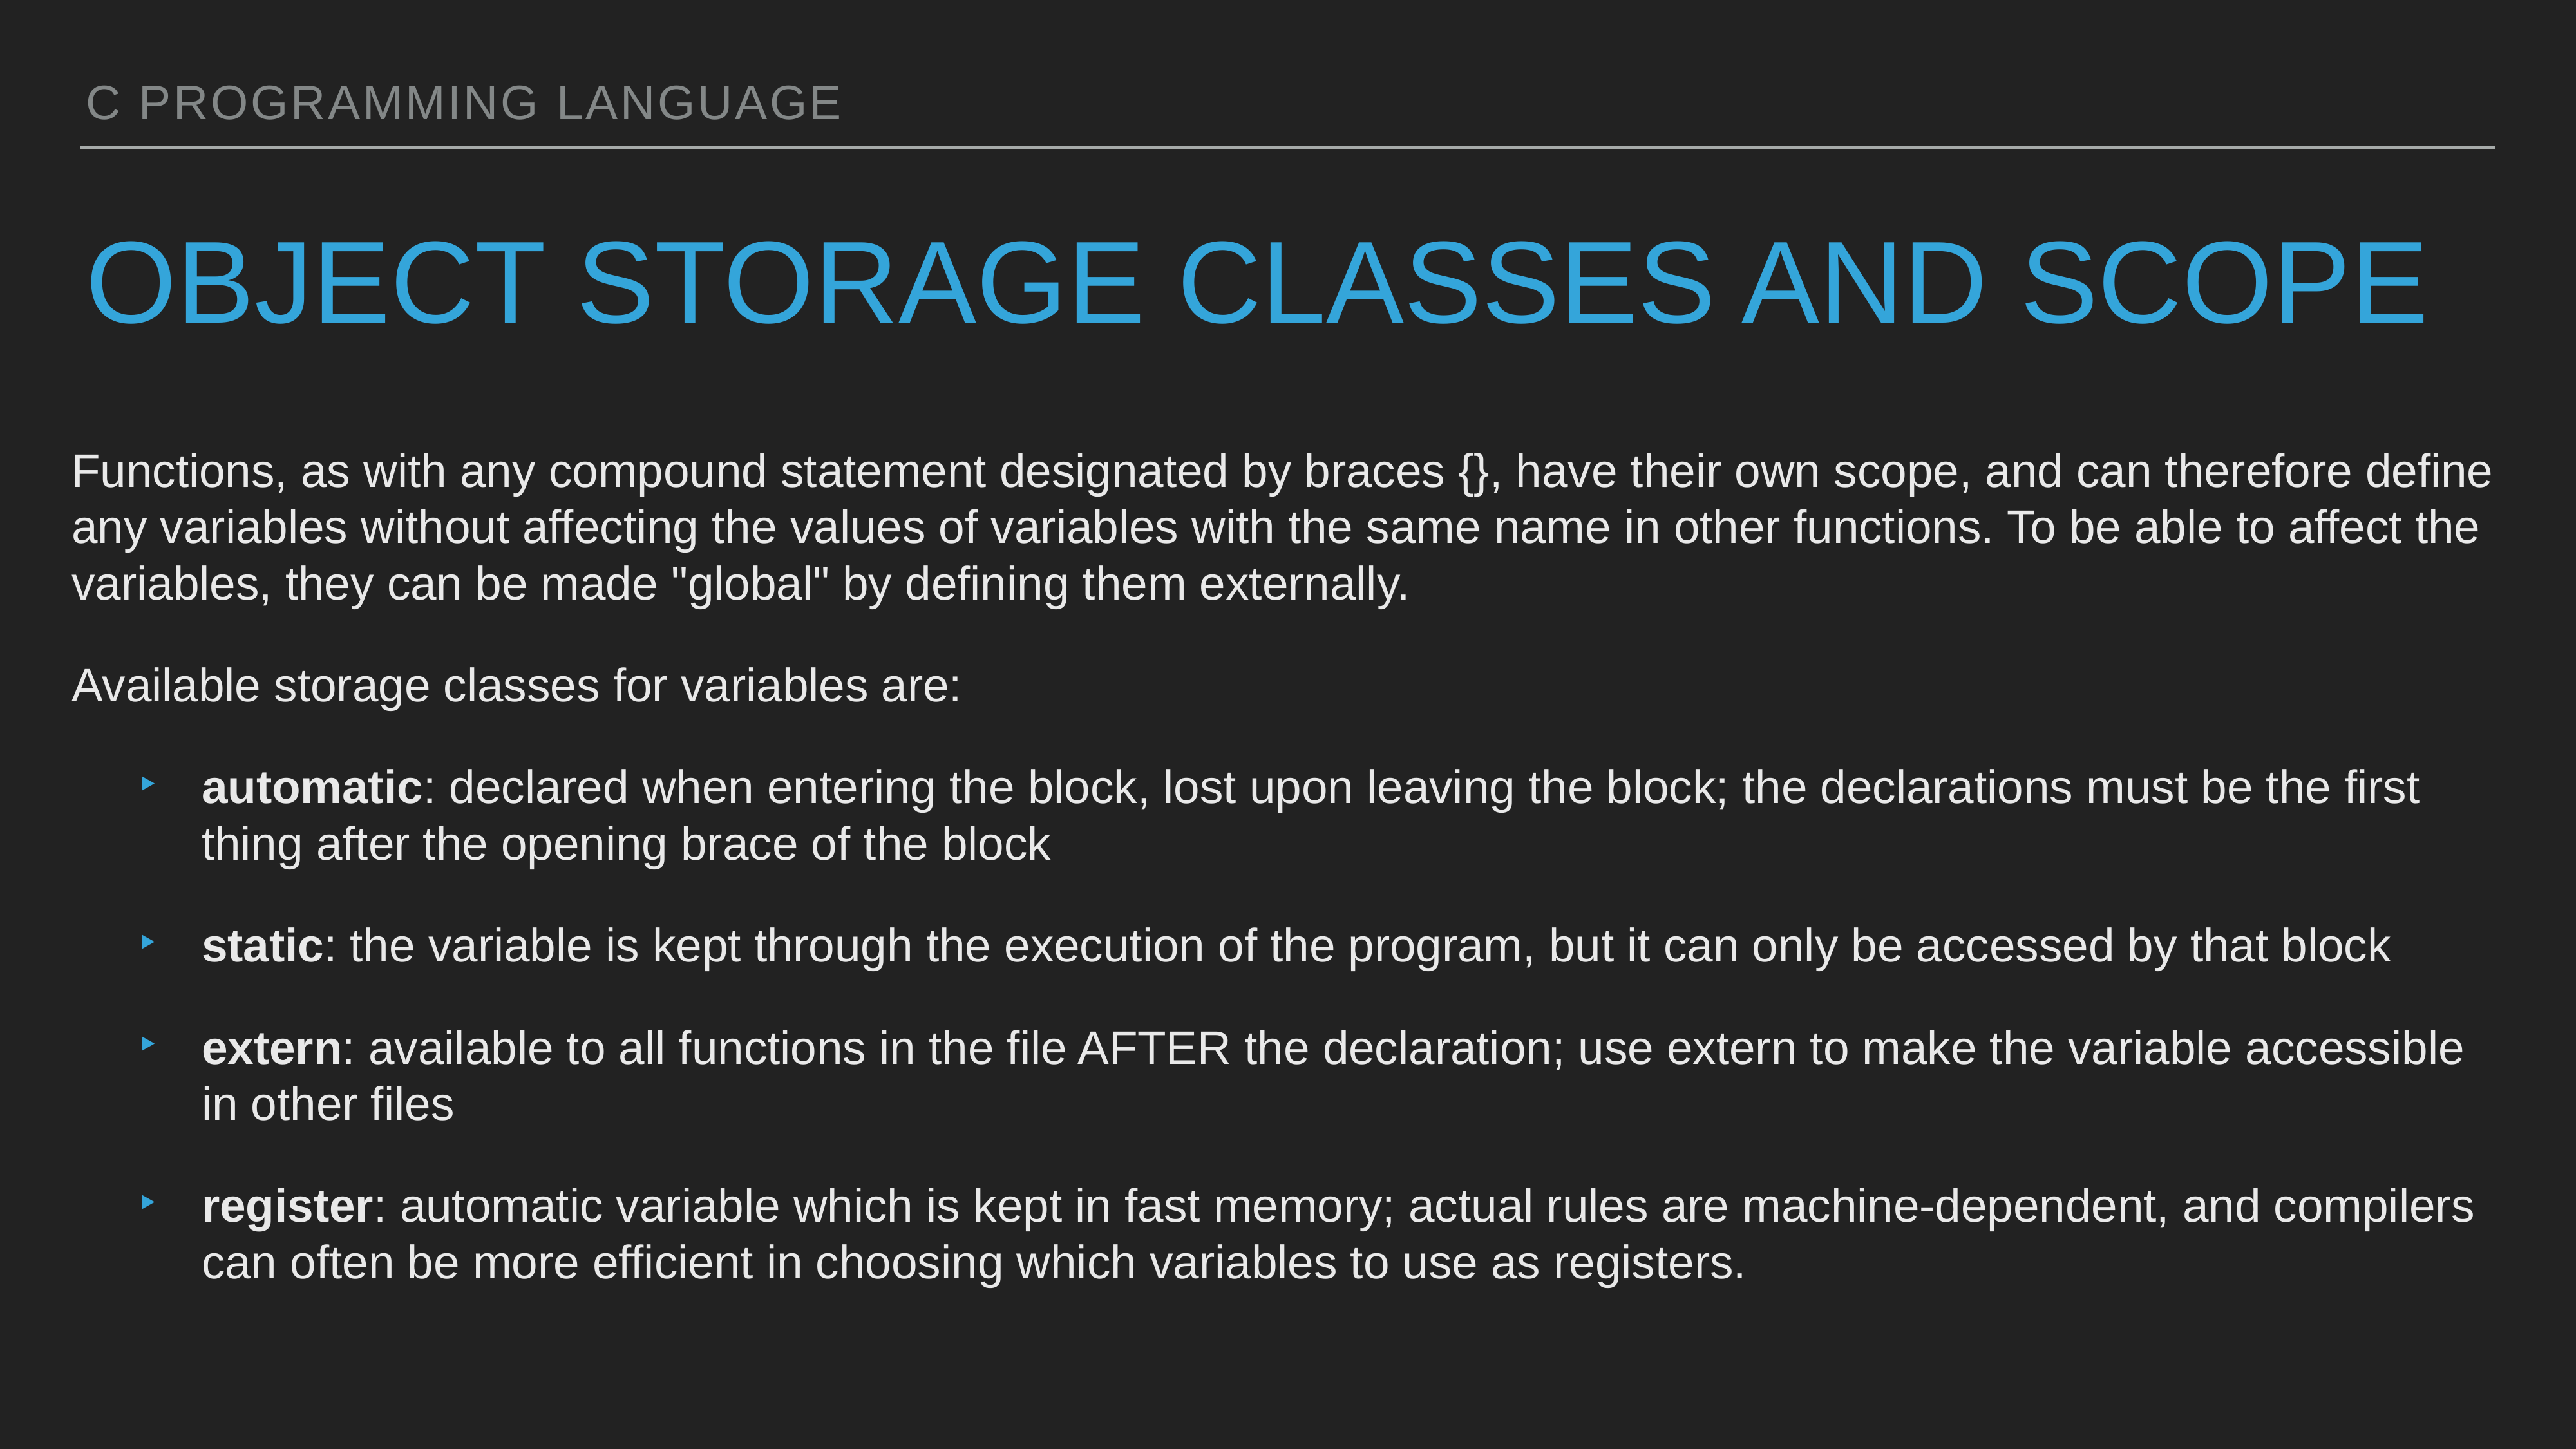

C programming language
# Object Storage Classes and Scope
Functions, as with any compound statement designated by braces {}, have their own scope, and can therefore define any variables without affecting the values of variables with the same name in other functions. To be able to affect the variables, they can be made "global" by defining them externally.
Available storage classes for variables are:
automatic: declared when entering the block, lost upon leaving the block; the declarations must be the first thing after the opening brace of the block
static: the variable is kept through the execution of the program, but it can only be accessed by that block
extern: available to all functions in the file AFTER the declaration; use extern to make the variable accessible in other files
register: automatic variable which is kept in fast memory; actual rules are machine-dependent, and compilers can often be more efficient in choosing which variables to use as registers.